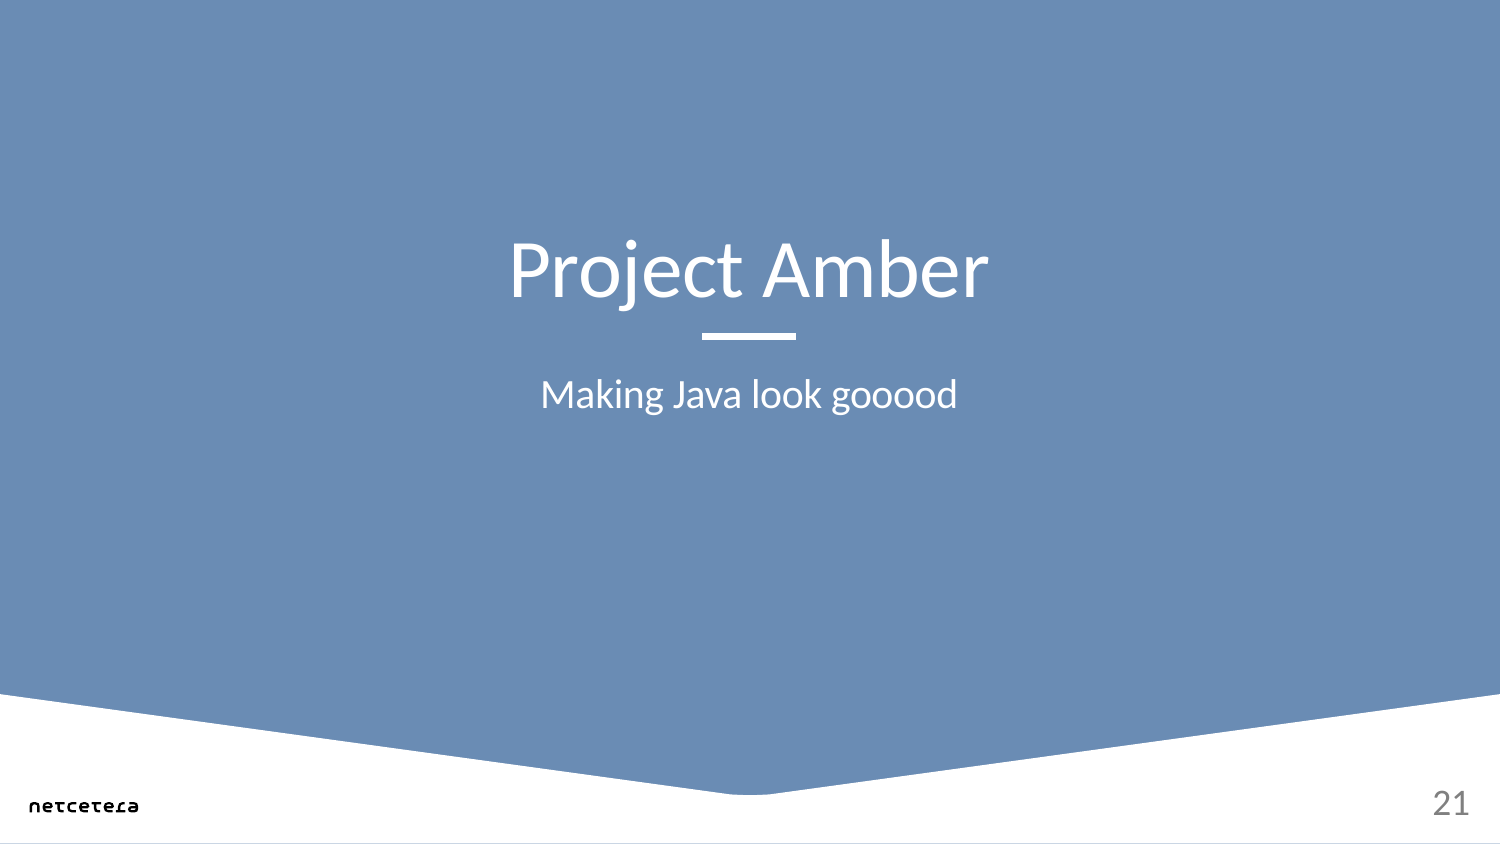

# Project Amber
Making Java look gooood
21